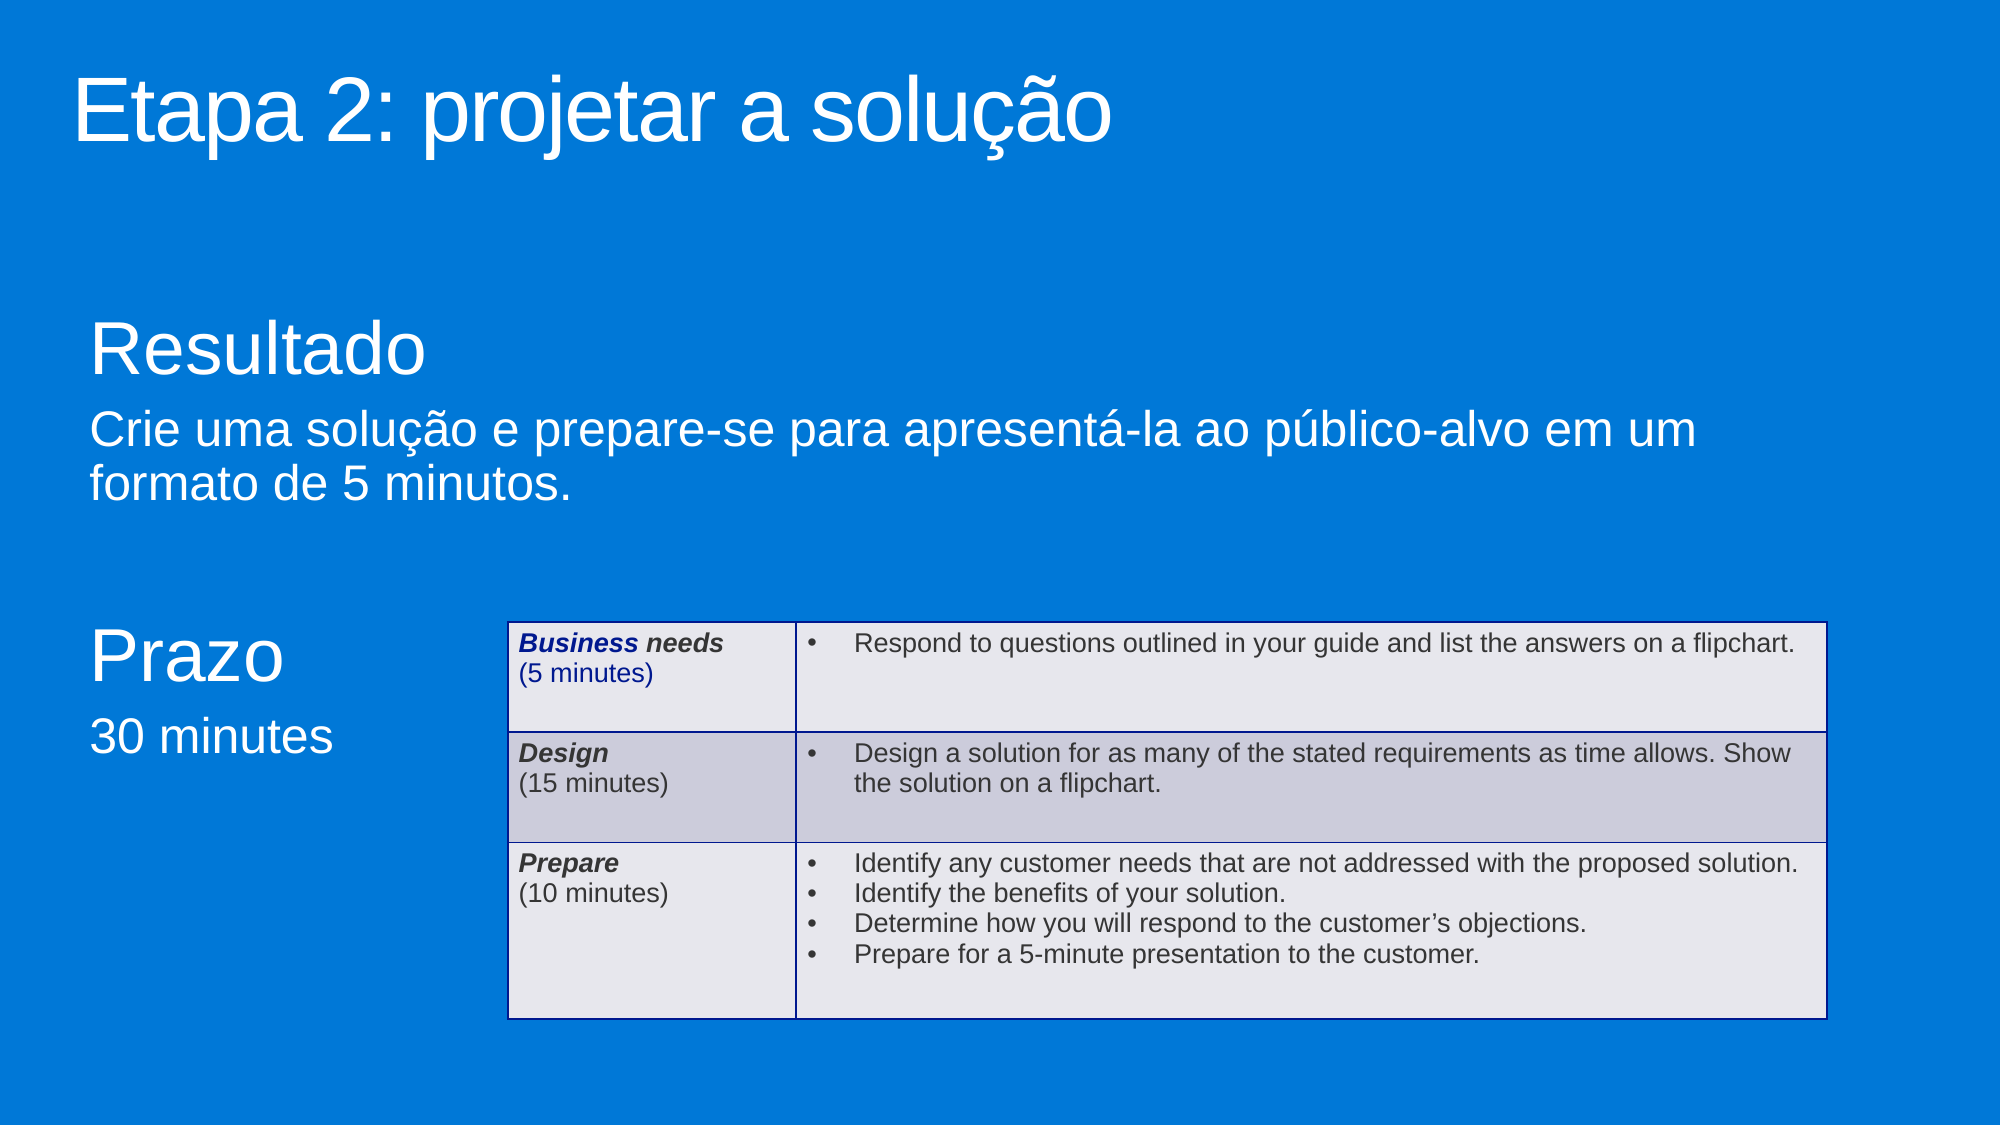

# Etapa 2: projetar a solução
Resultado
Crie uma solução e prepare-se para apresentá-la ao público-alvo em um formato de 5 minutos.

Prazo
30 minutes
| Business needs (5 minutes) | Respond to questions outlined in your guide and list the answers on a flipchart. |
| --- | --- |
| Design (15 minutes) | Design a solution for as many of the stated requirements as time allows. Show the solution on a flipchart. |
| Prepare (10 minutes) | Identify any customer needs that are not addressed with the proposed solution. Identify the benefits of your solution. Determine how you will respond to the customer’s objections. Prepare for a 5-minute presentation to the customer. |